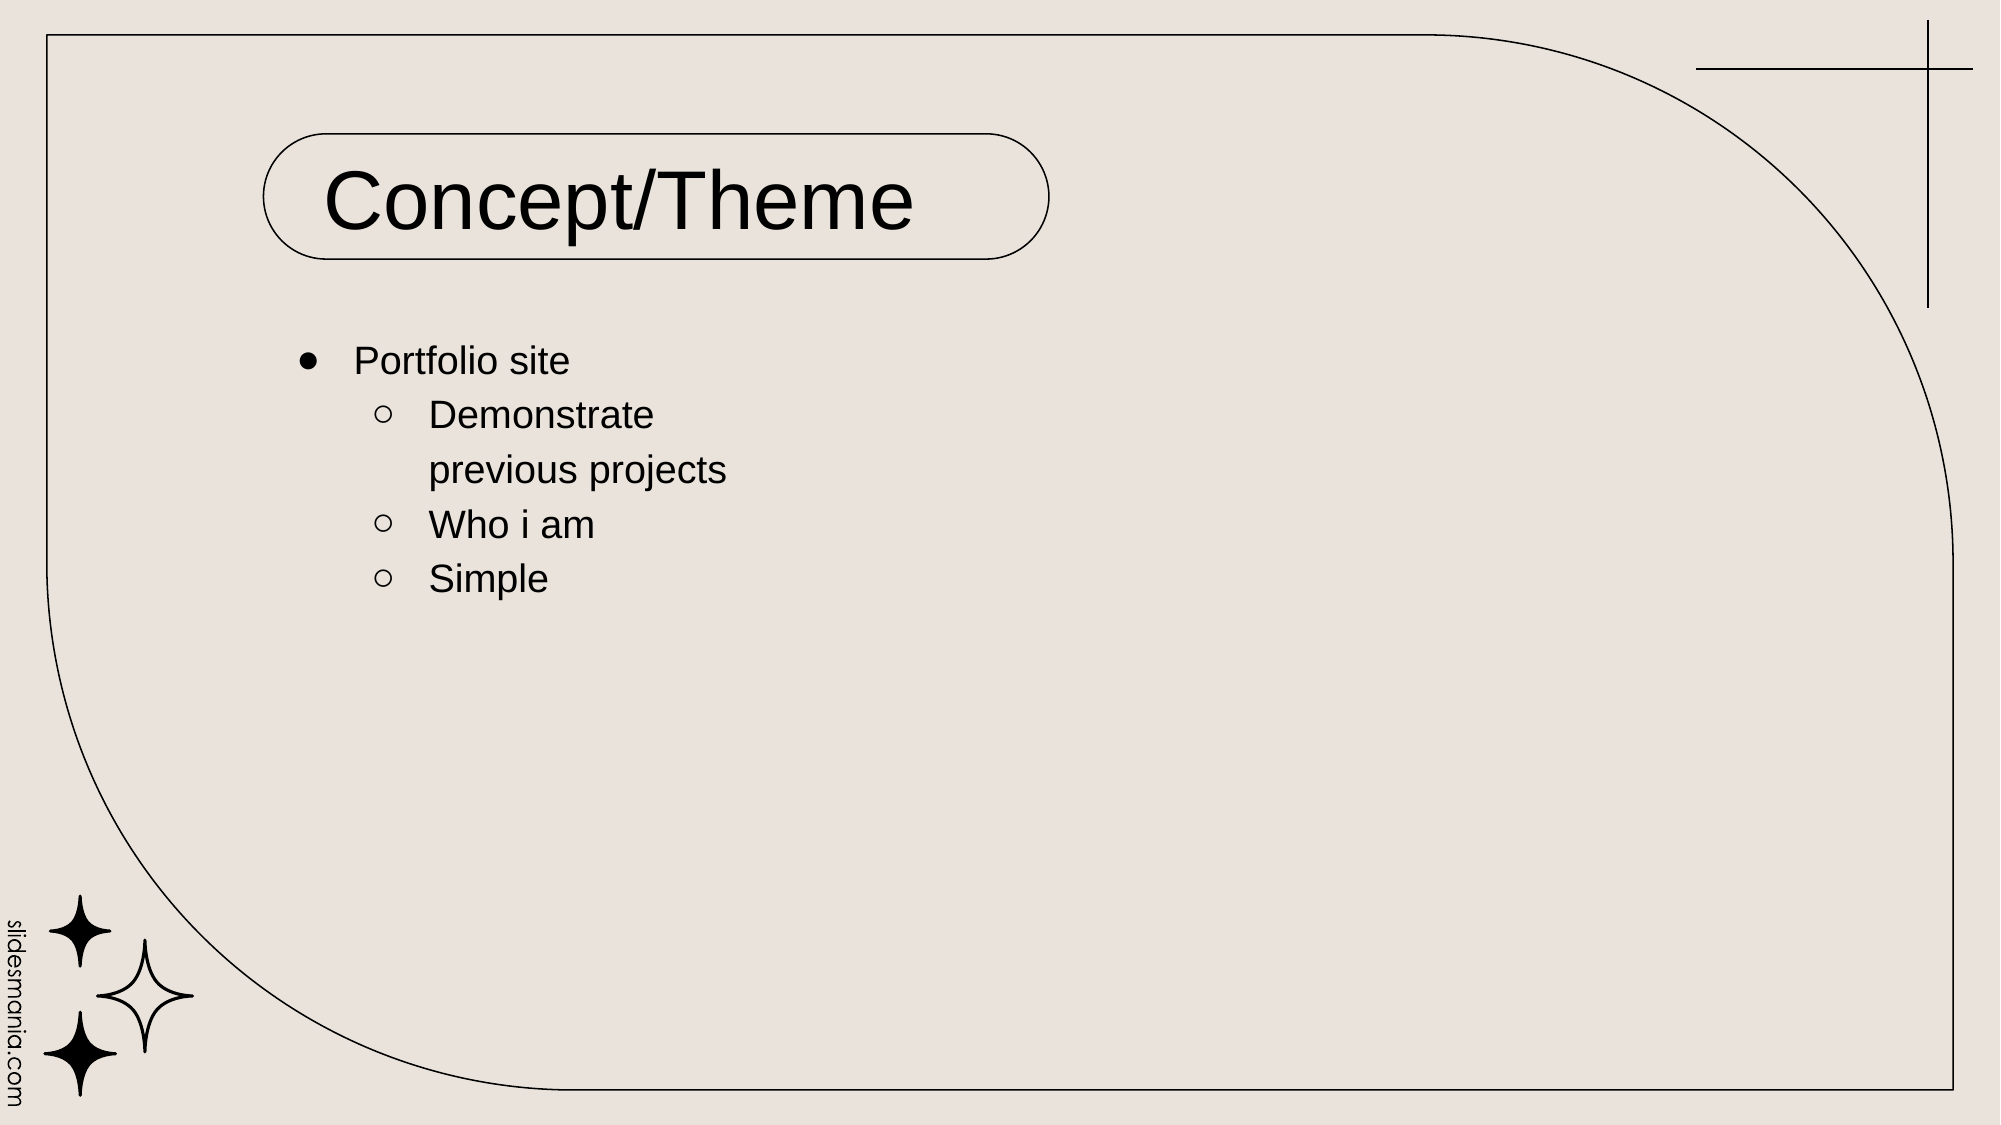

# Concept/Theme
Portfolio site
Demonstrate previous projects
Who i am
Simple